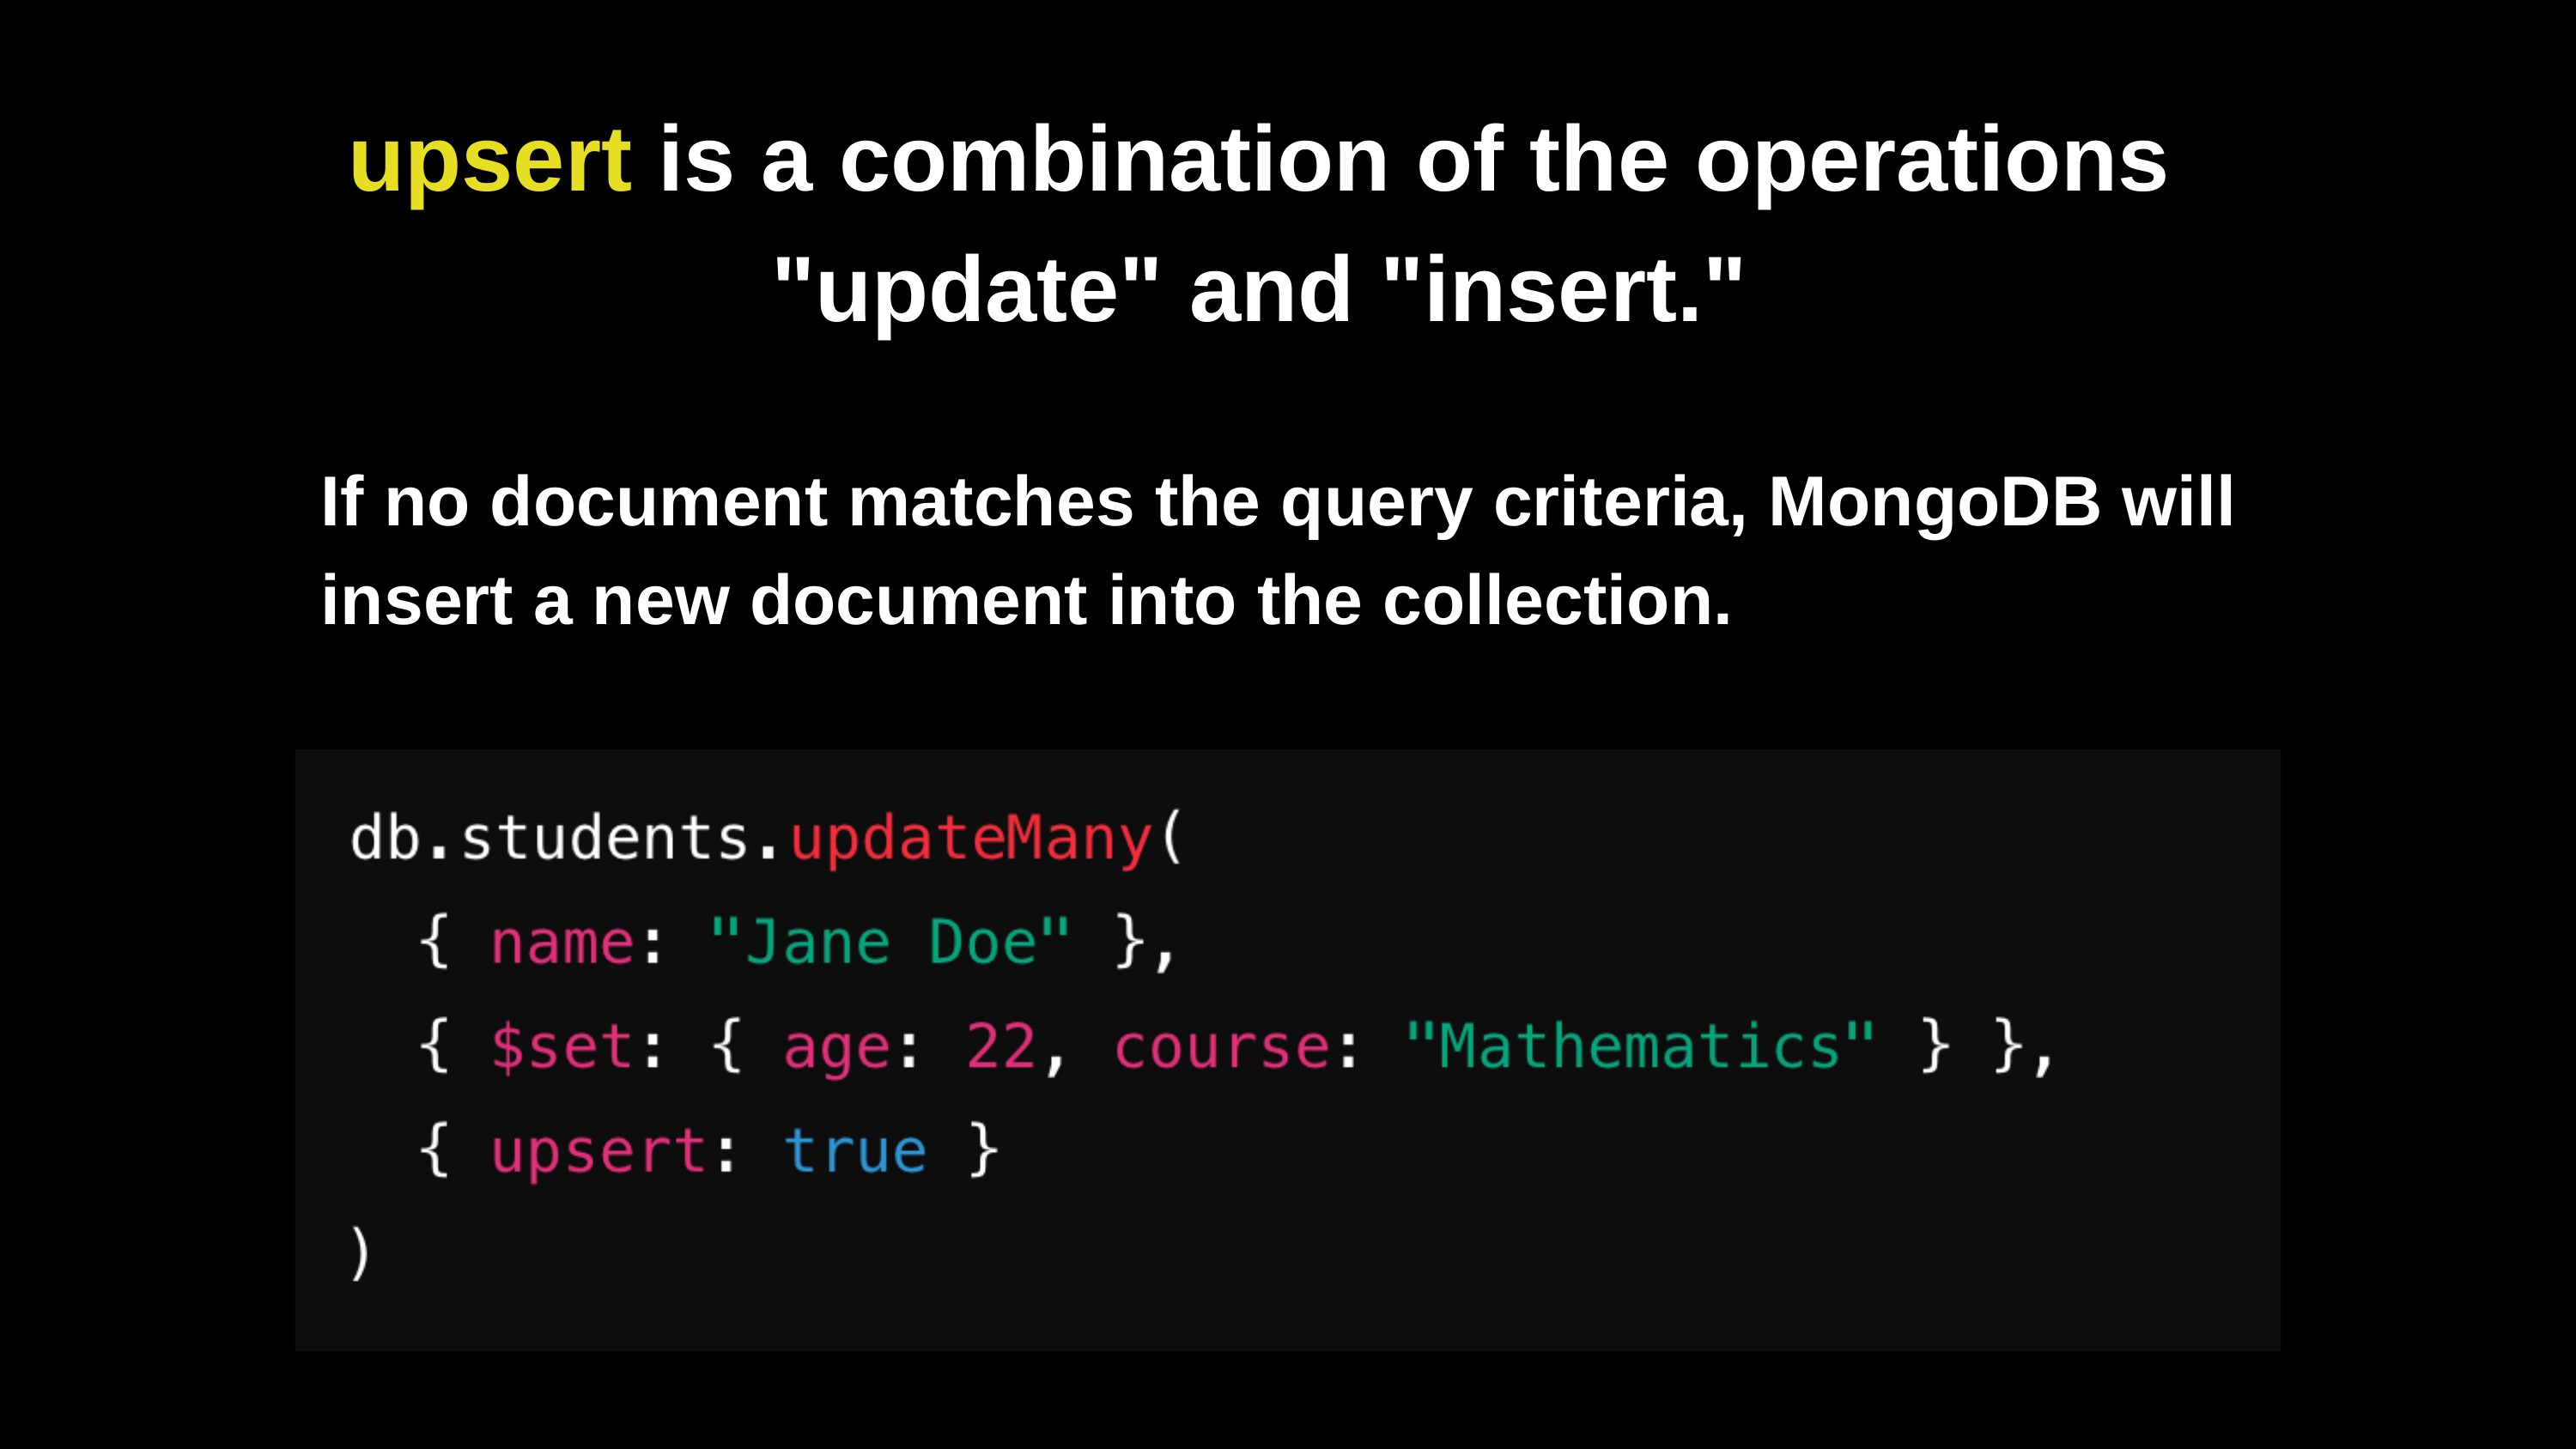

upsert is a combination of the operations "update" and "insert."
If no document matches the query criteria, MongoDB will insert a new document into the collection.